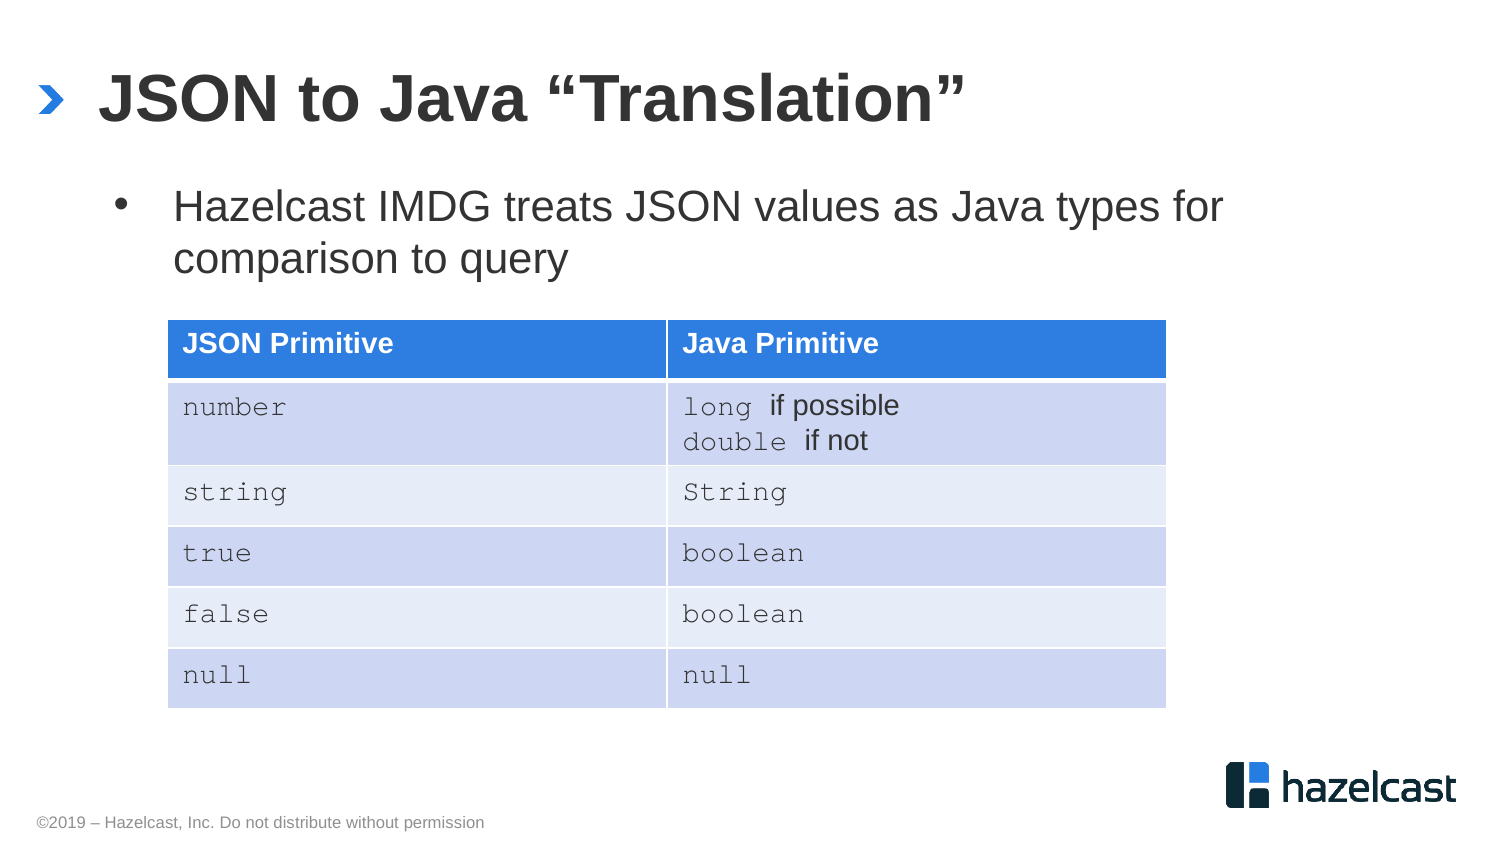

# JSON to Java “Translation”
Hazelcast IMDG treats JSON values as Java types for comparison to query
| JSON Primitive | Java Primitive |
| --- | --- |
| number | long if possible double if not |
| string | String |
| true | boolean |
| false | boolean |
| null | null |
©2019 – Hazelcast, Inc. Do not distribute without permission